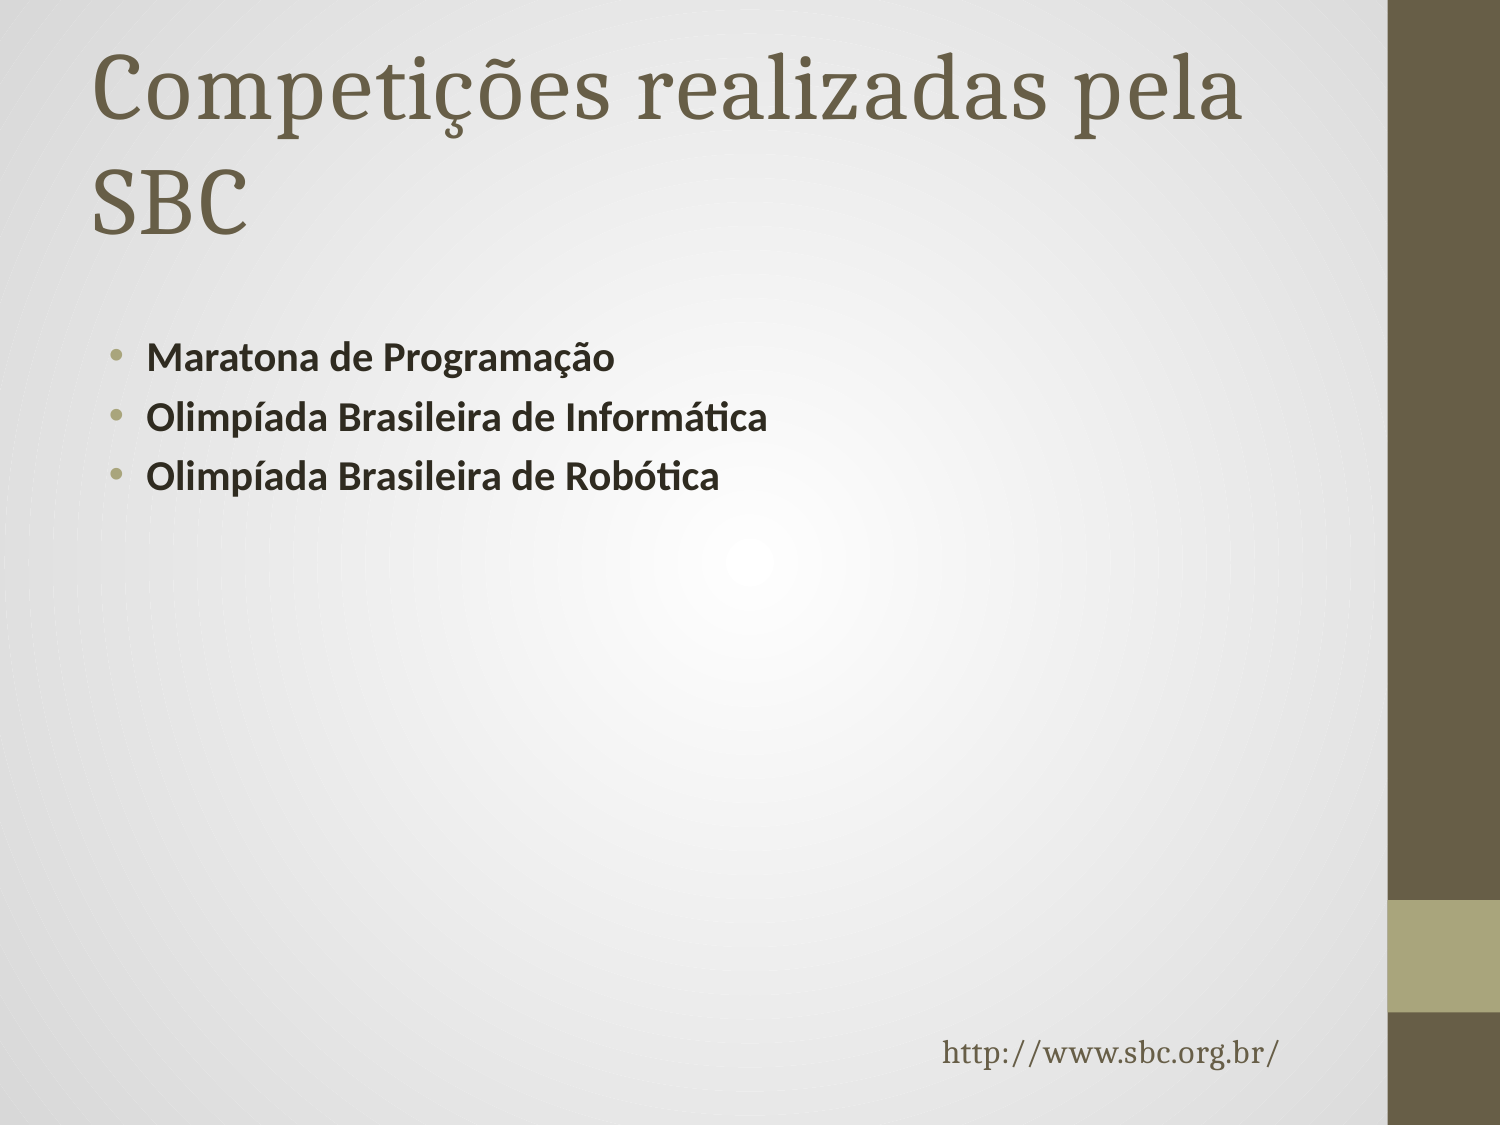

# Competições realizadas pela SBC

Maratona de Programação
Olimpíada Brasileira de Informática
Olimpíada Brasileira de Robótica

http://www.sbc.org.br/